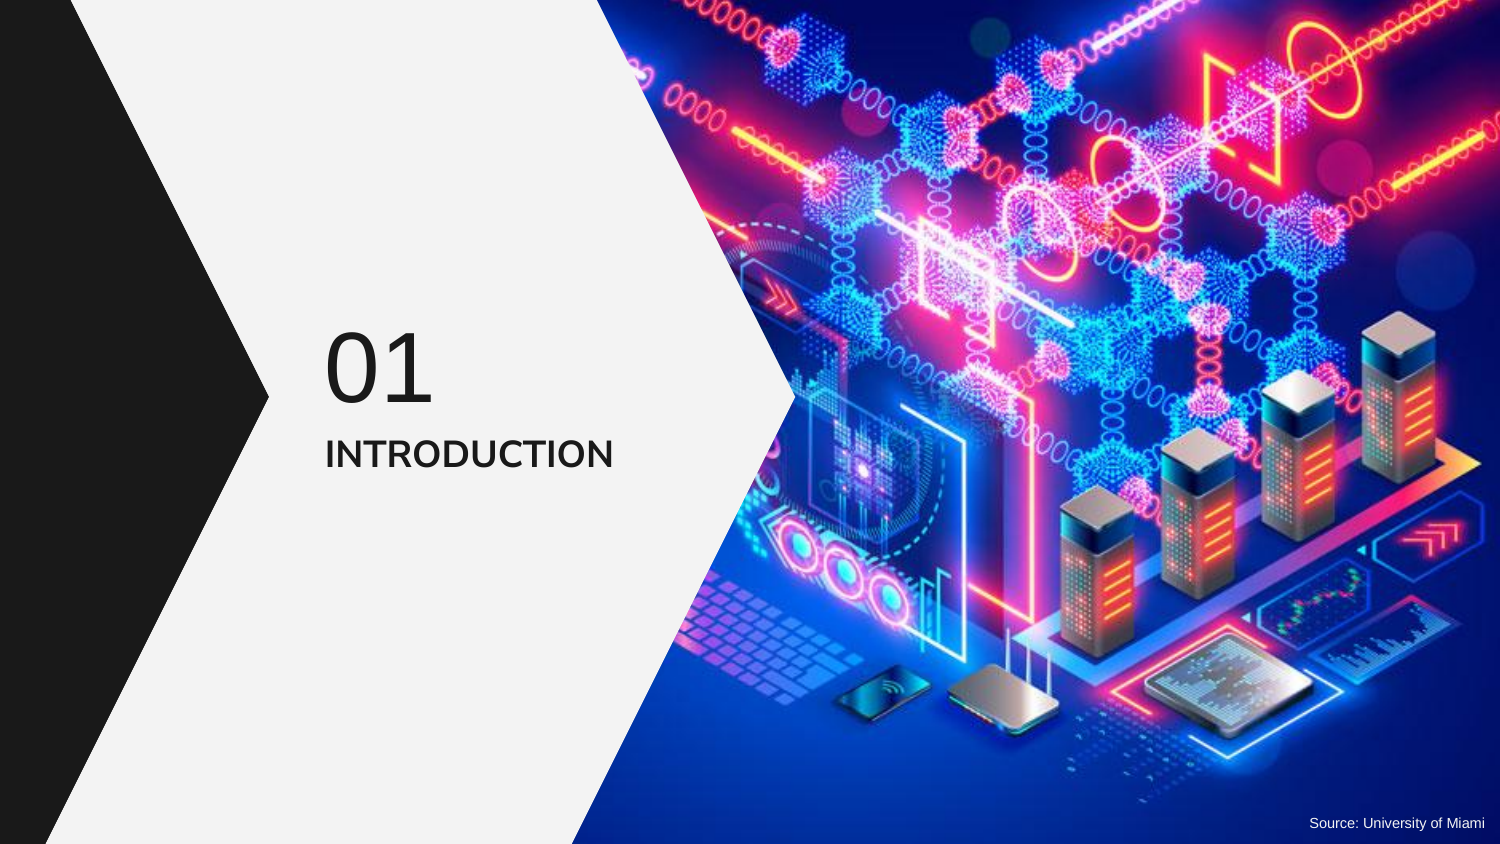

01
# INTRODUCTION
Source: University of Miami